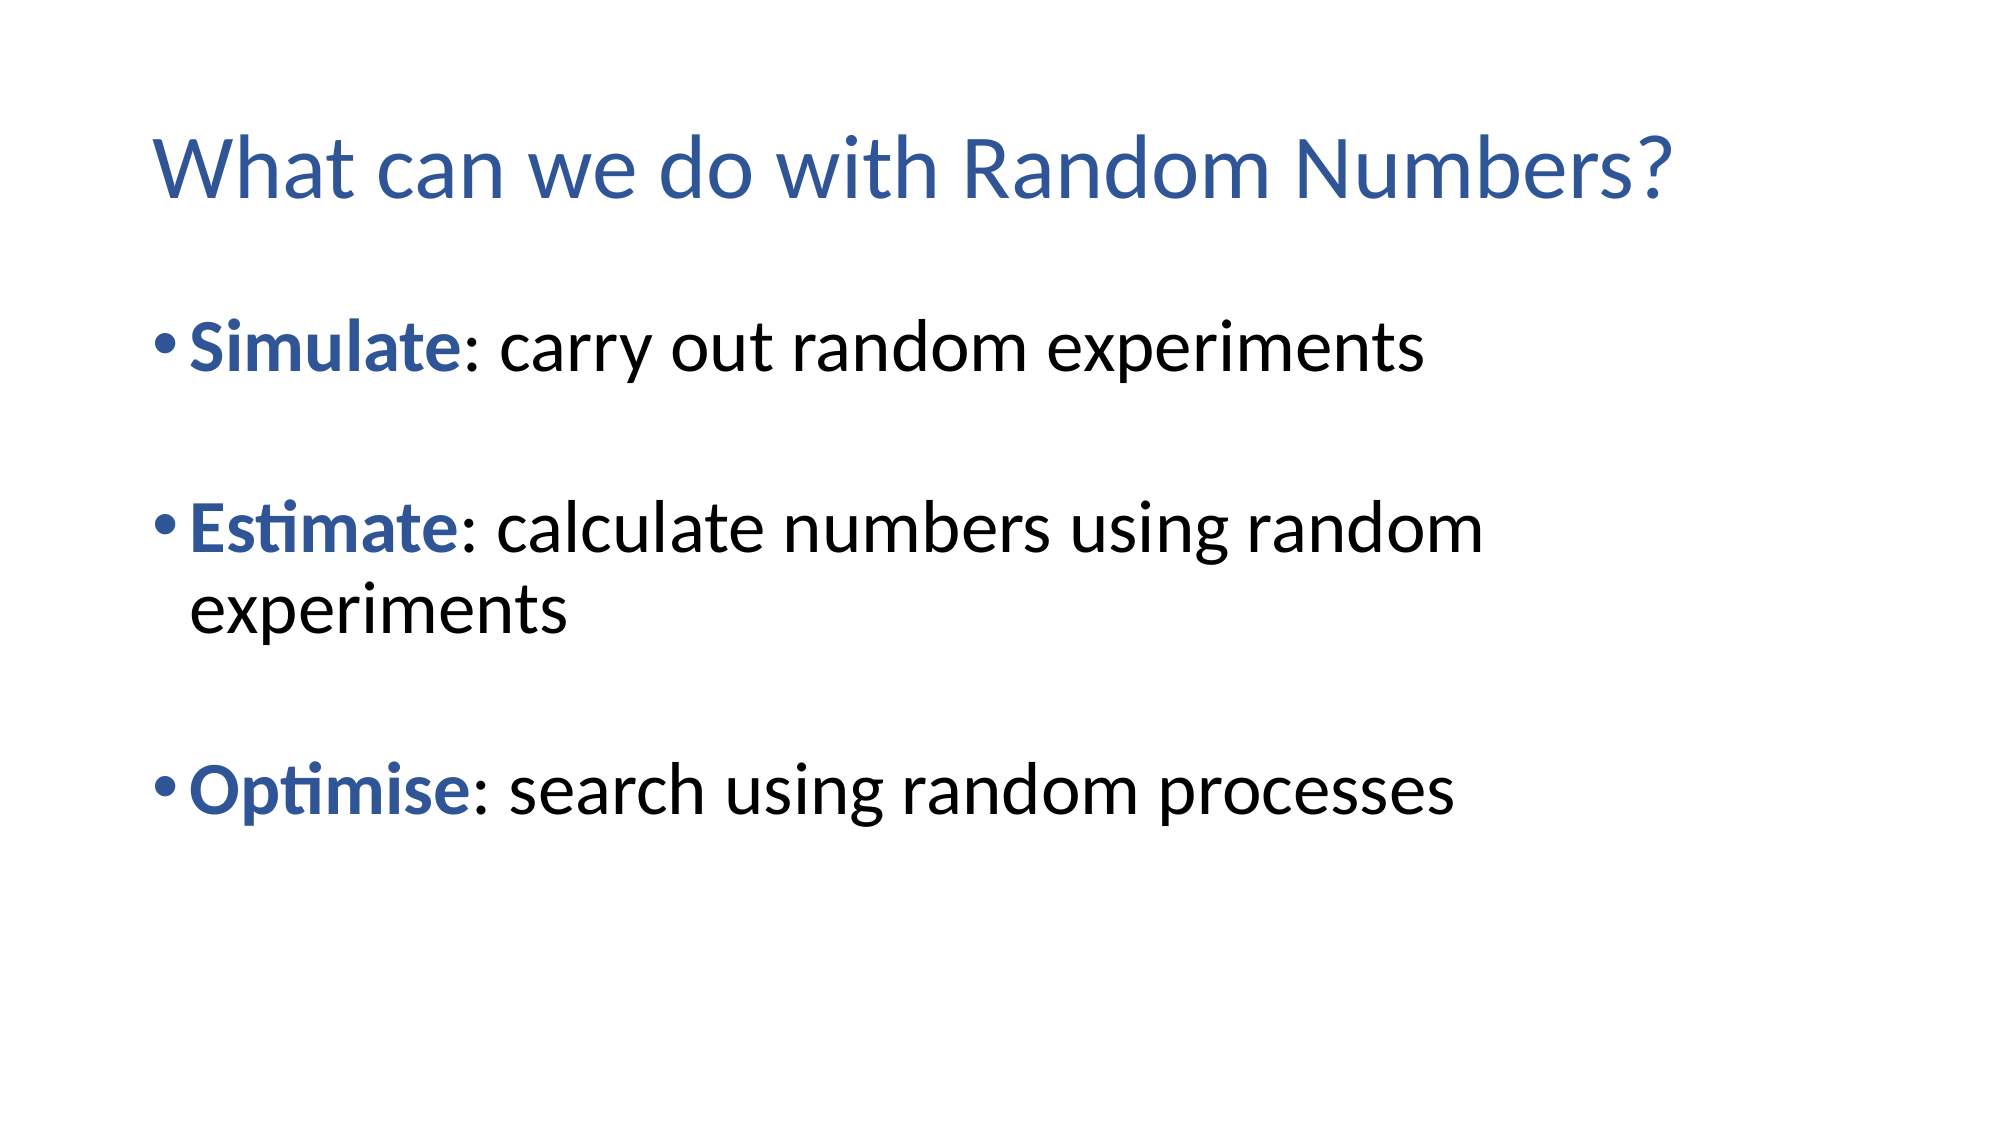

# What can we do with Random Numbers?
Simulate: carry out random experiments
Estimate: calculate numbers using random experiments
Optimise: search using random processes